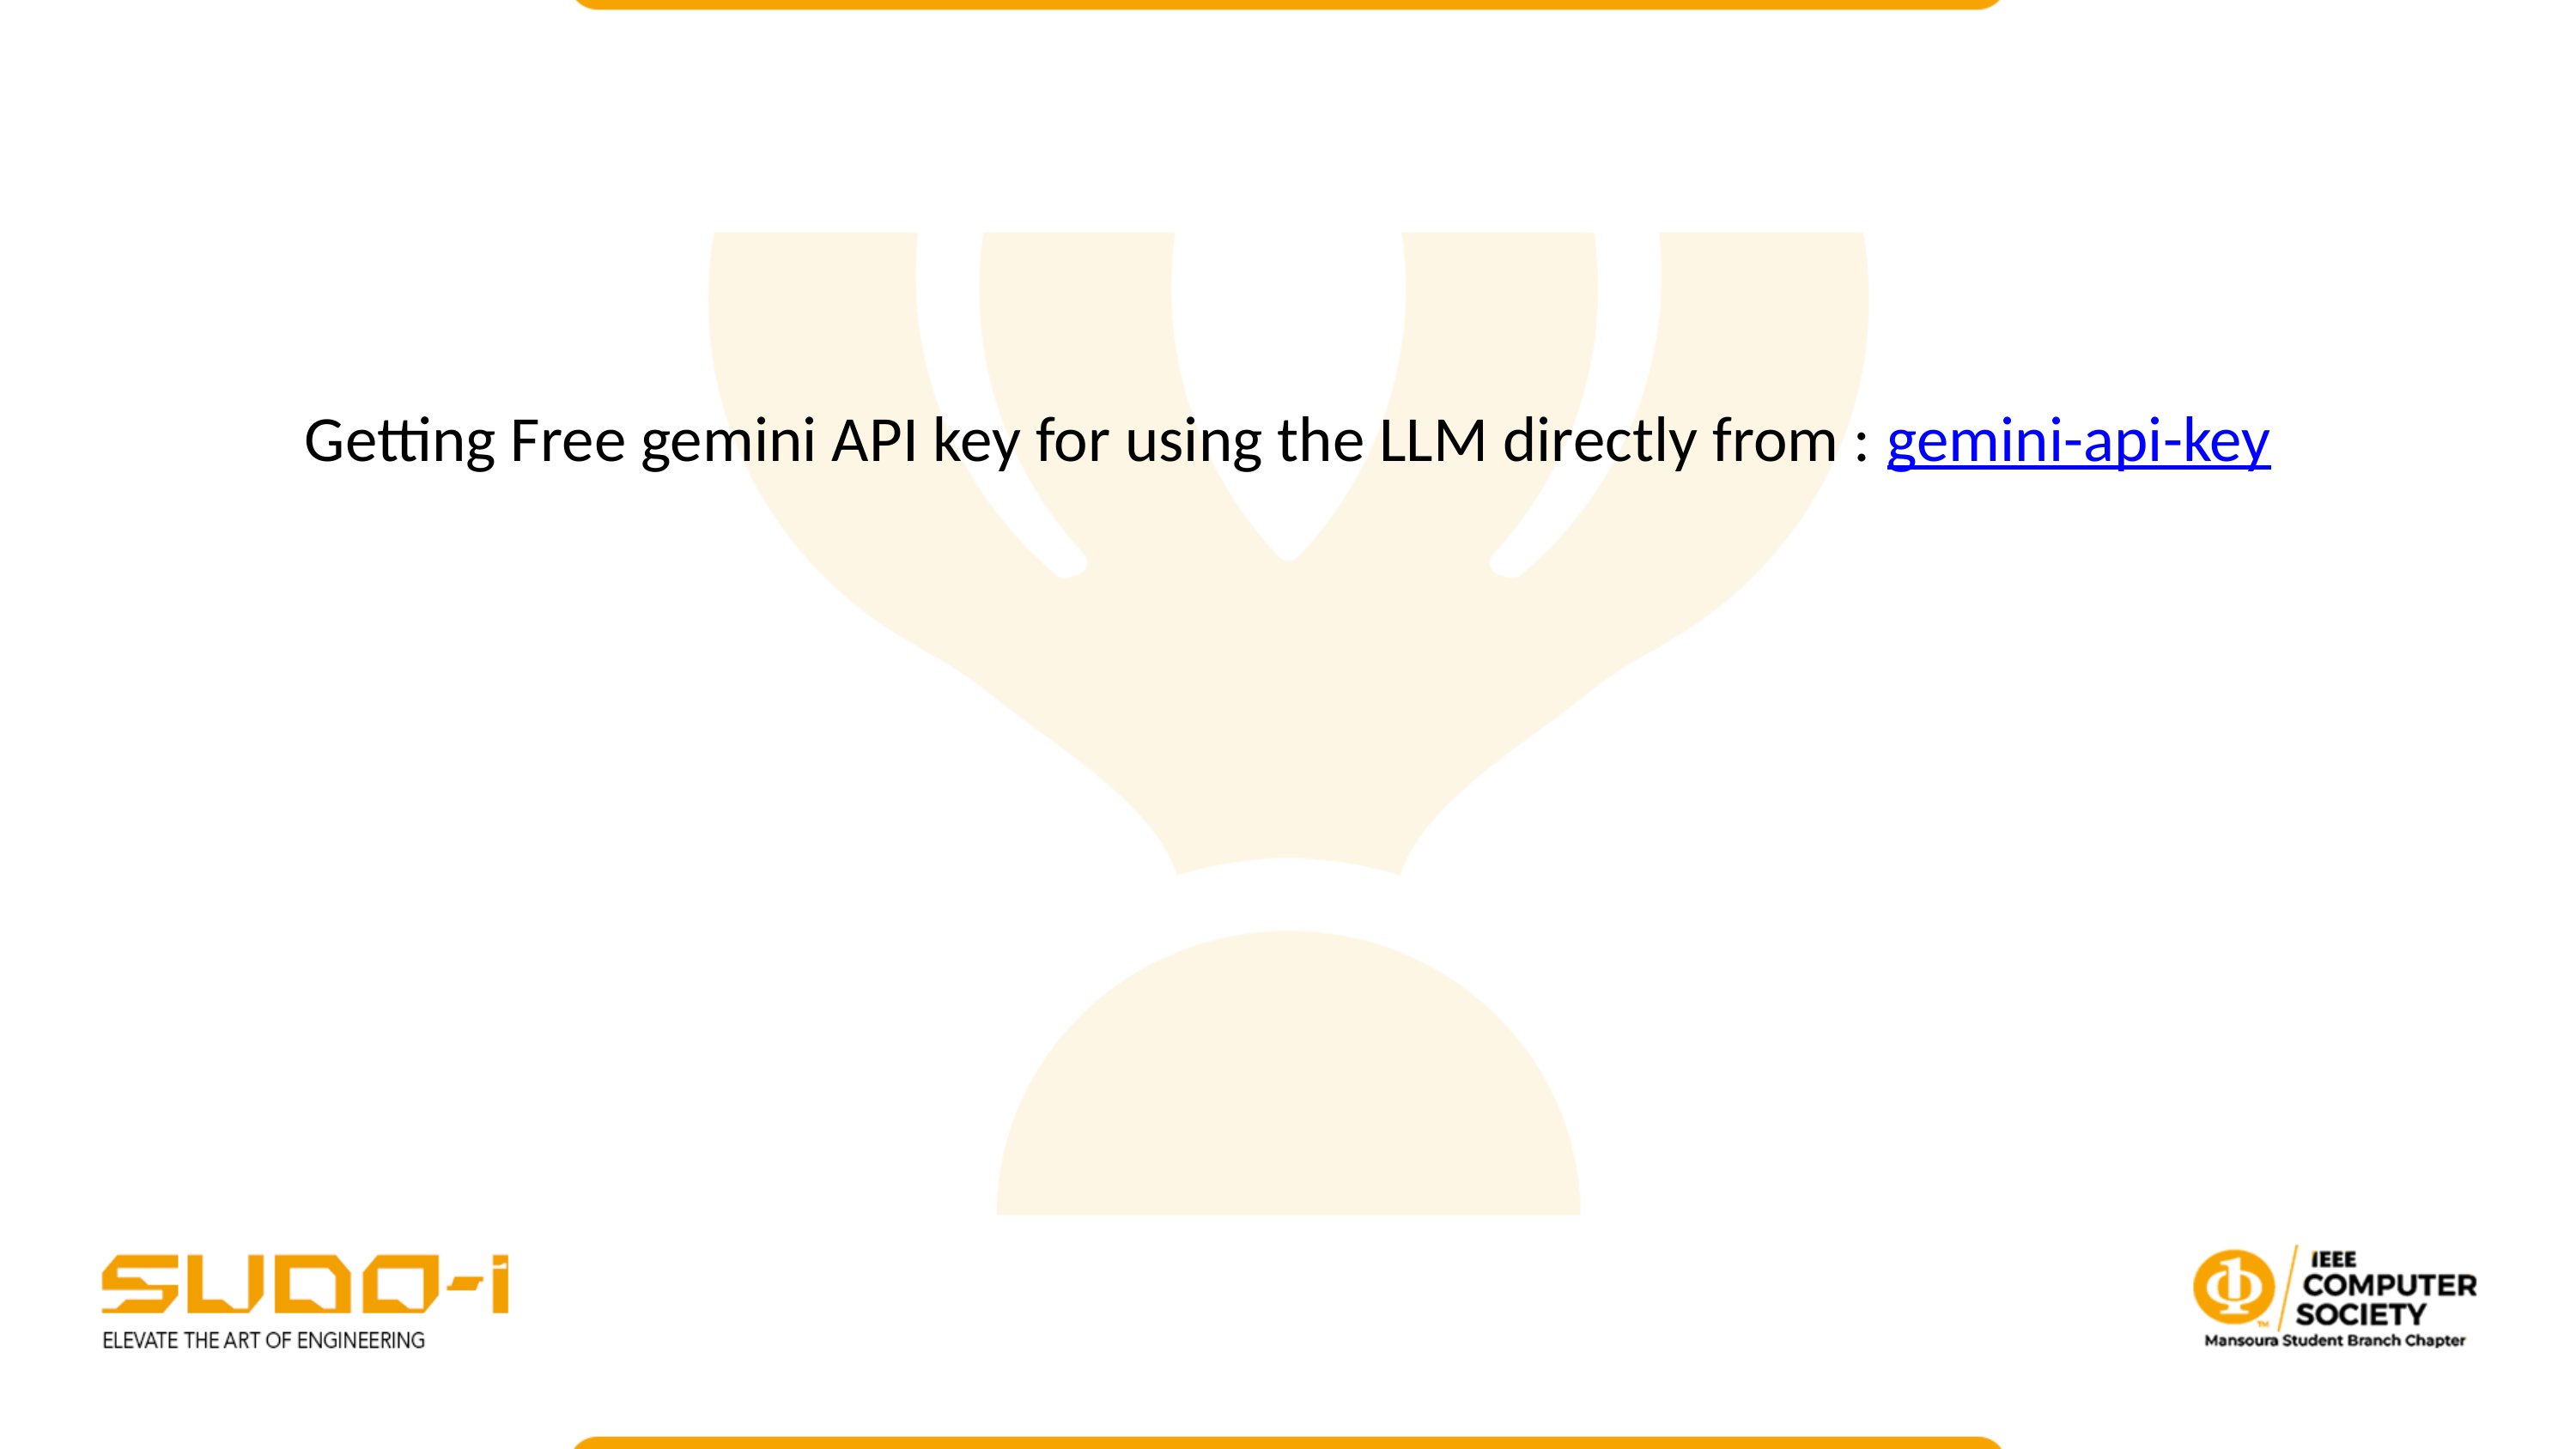

Getting Free gemini API key for using the LLM directly from : gemini-api-key